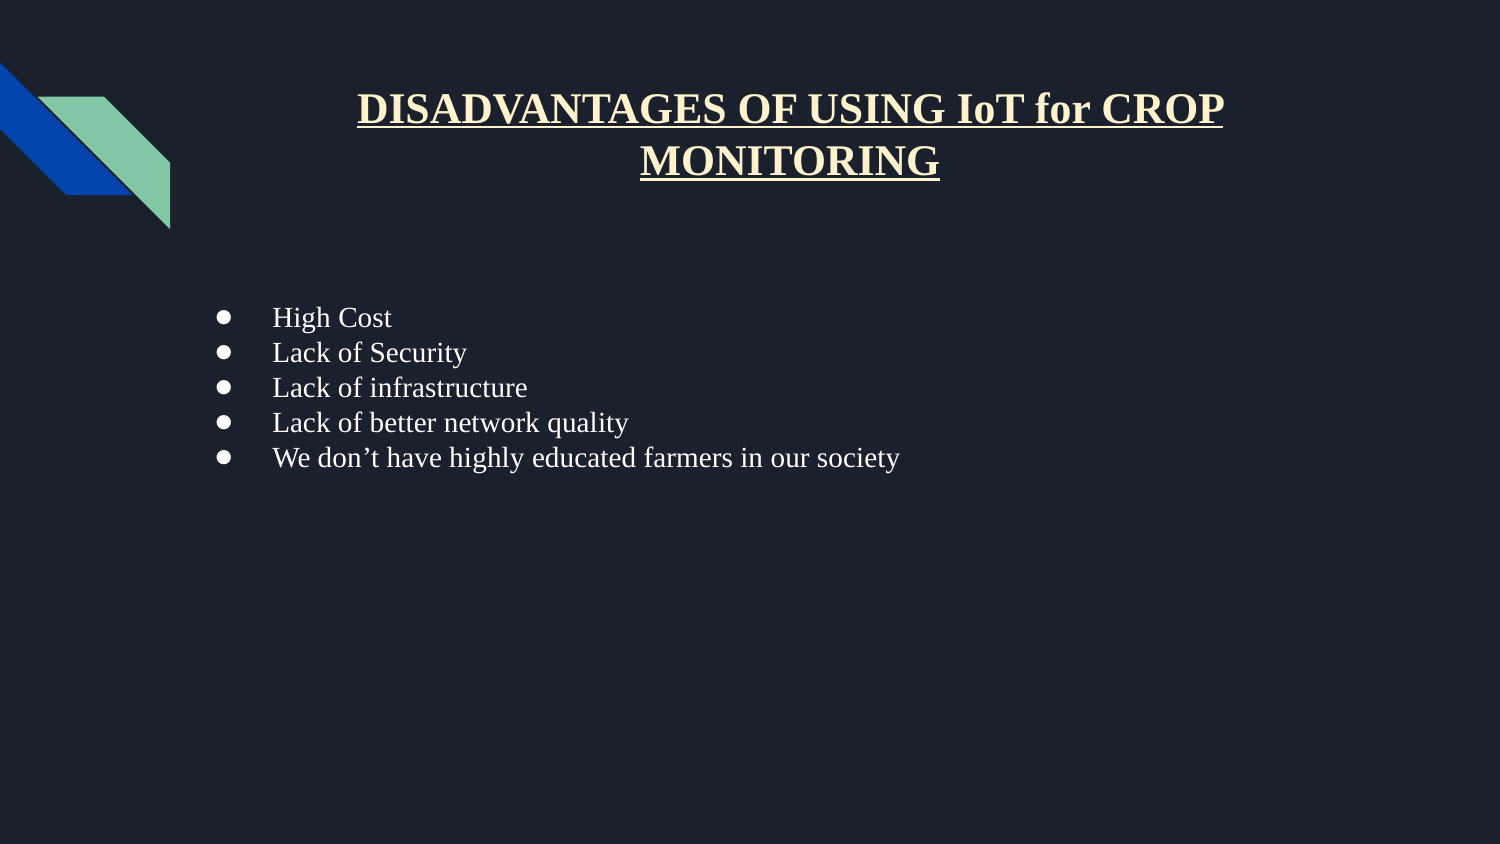

# DISADVANTAGES OF USING IoT for CROP MONITORING
High Cost
Lack of Security
Lack of infrastructure
Lack of better network quality
We don’t have highly educated farmers in our society